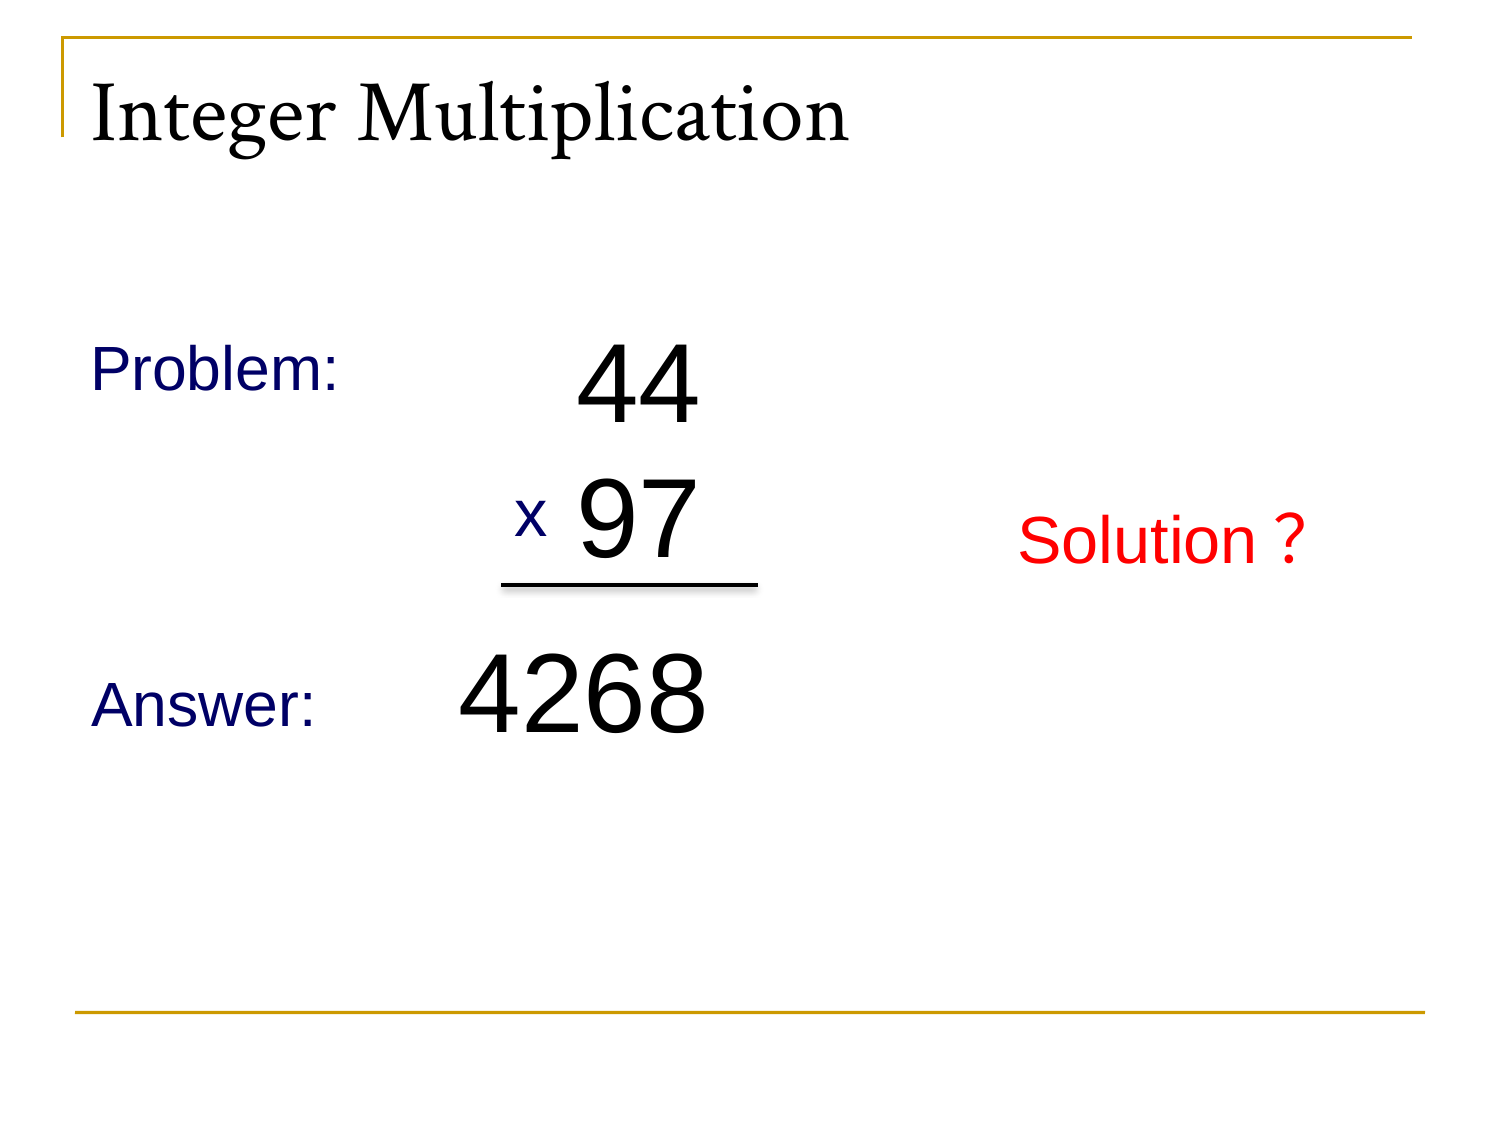

# Integer Multiplication
44
97
Problem:
x
Solution？
4268
Answer: